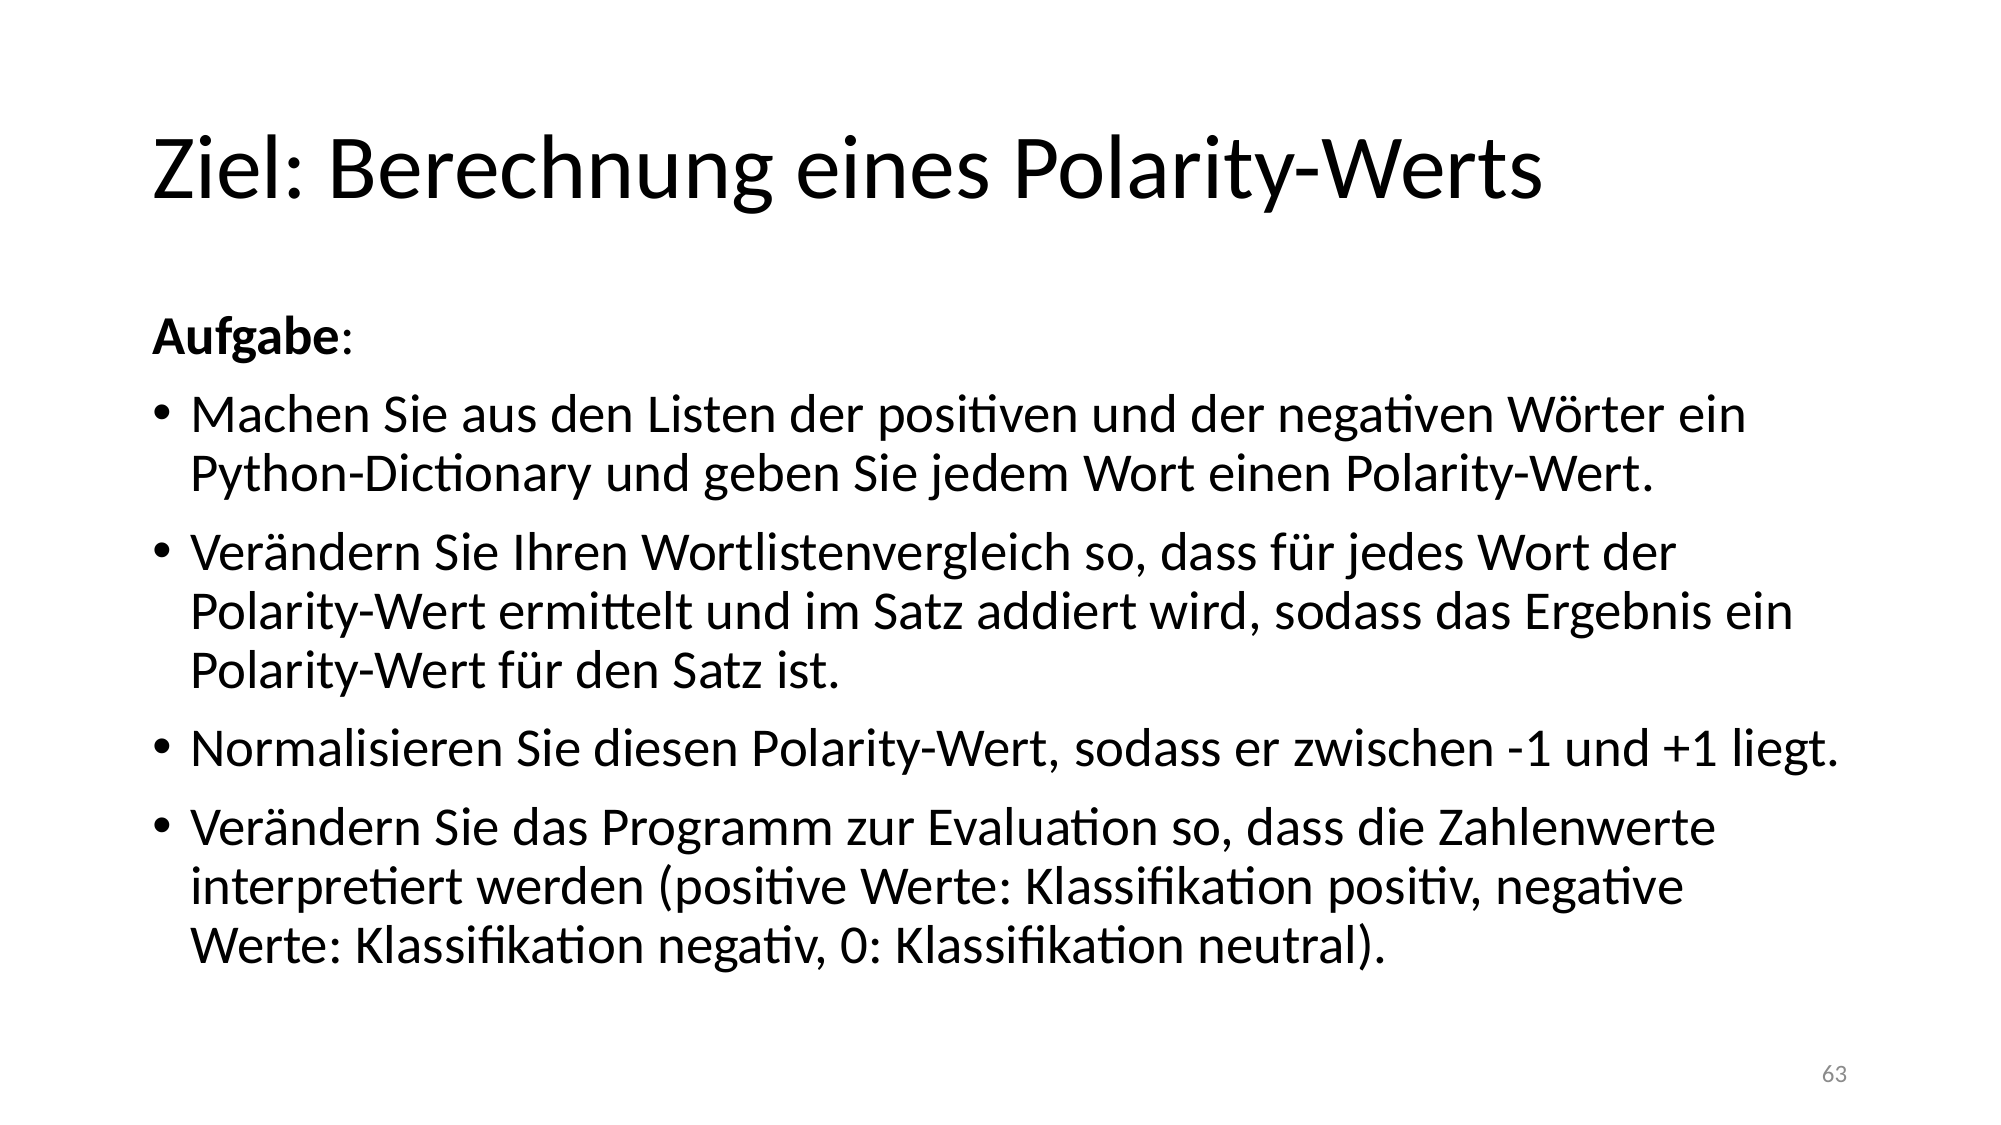

# Ziel: Berechnung eines Polarity-Werts
Aufgabe:
Machen Sie aus den Listen der positiven und der negativen Wörter ein Python-Dictionary und geben Sie jedem Wort einen Polarity-Wert.
Verändern Sie Ihren Wortlistenvergleich so, dass für jedes Wort der Polarity-Wert ermittelt und im Satz addiert wird, sodass das Ergebnis ein Polarity-Wert für den Satz ist.
Normalisieren Sie diesen Polarity-Wert, sodass er zwischen -1 und +1 liegt.
Verändern Sie das Programm zur Evaluation so, dass die Zahlenwerte interpretiert werden (positive Werte: Klassifikation positiv, negative Werte: Klassifikation negativ, 0: Klassifikation neutral).
63